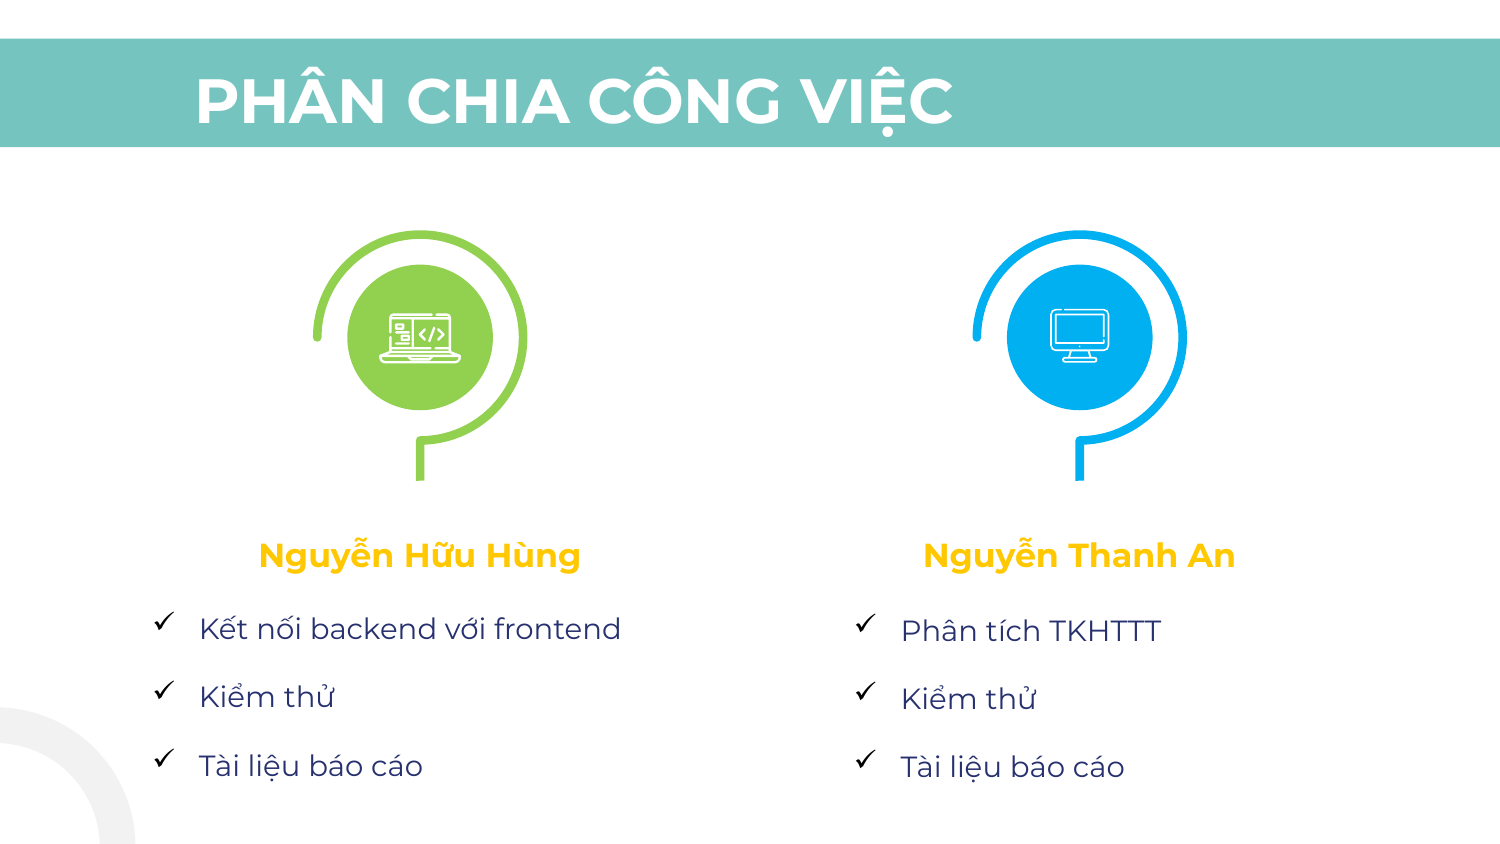

# PHÂN CHIA CÔNG VIỆC

Nguyễn Hữu Hùng
Nguyễn Thanh An
Kết nối backend với frontend
Kiểm thử
Tài liệu báo cáo

Phân tích TKHTTT
Kiểm thử
Tài liệu báo cáo